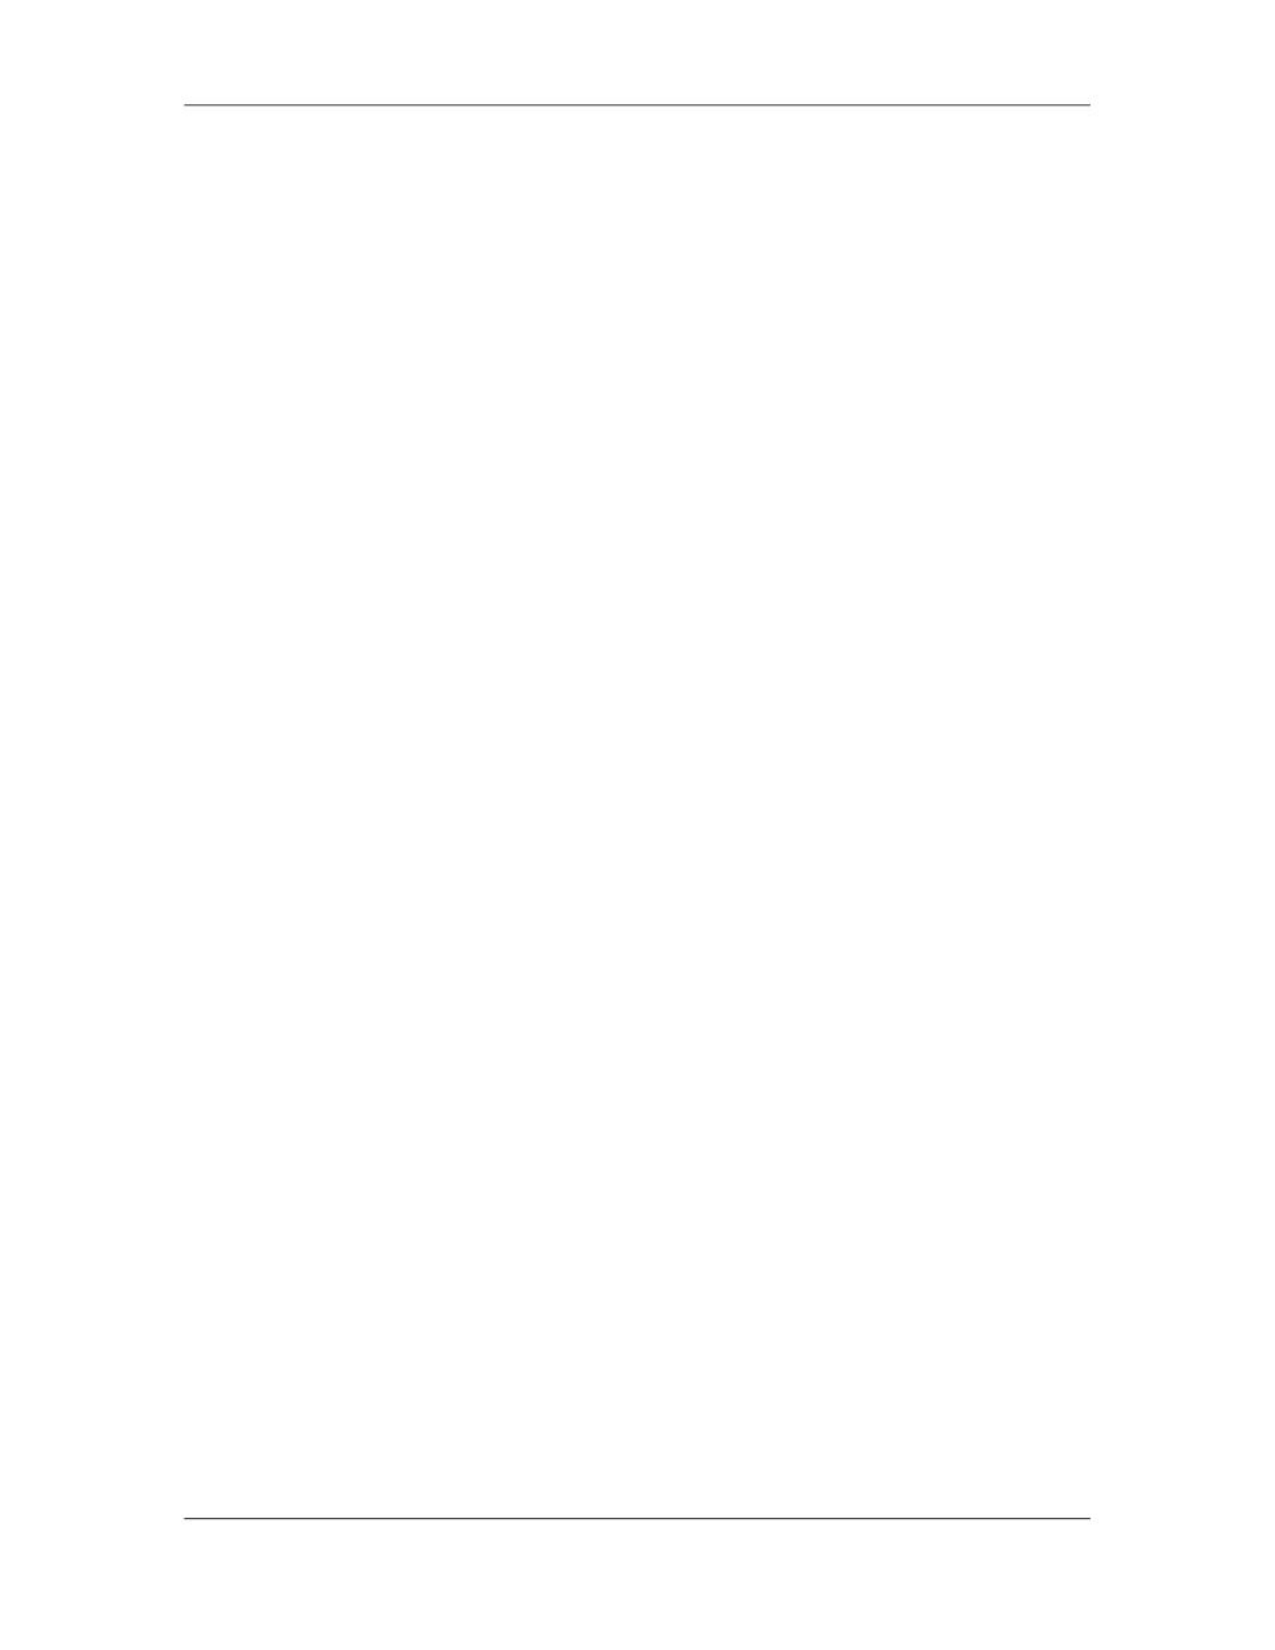

Software Project Management (CS615)

																																																																																																									the secretary. In smaller projects, the project manager can rotate this task each

																																																																																																									week between the participants.

																																																																											2.3 															Software Project Management Framework

																																																																																																									You all know that a project is much more than a collection of methodologies,

																																																																																																									tasks, resources, and reviews. A project is a synchronized event where there is
																																																																																																									perfect harmony and understanding between the participants. The participants are

																																																																																																									equipped with the essential skills of planning, cooperating, helping, and
																																																																																																									communicating. However, the most important activity here is to orchestrate the

																																																																																																									movement of the participants. The onus lies with the project manager to
																																																																																																									synchronize the activities of the project to result in a perfect presentation.

																																																																																																									Although each project manager has a unique style of functioning, there are some
																																																																																																									fundamental approaches that guide a project manager. These approaches are

																																																																																																									traditional project management concepts and software engineering concepts. To
																																																																																																									understand software projects and their dynamics, you must be aware of the

																																																																																																									environment in which a software project is executed. This further requires an
																																																																																																									understanding of the larger framework of software project management.

																																																																																																									In this chapter, you will learn to, build a connection between traditional project

																																																																																																									management concepts and software engineering concepts. Both traditional and
																																																																																																									software projects share the same methodologies, techniques, and processes.

																																																																																																									However, managing software projects requires a distinct approach. In this,
																																																																																																									chapter, you will learn to apply traditional project management principles to

																																																																																																									software projects. Further, you will learn about the responsibilities of a software
																																																																																																									project manager. You will also learn about the phases in a software project and

																																																																																																									the activities within each phase. Finally, the chapter will provide you an overview
																																																																																																									of the problems that affect a software project and the myths prevalent about

																																																																																																									software project management.

																																																																											2.4 															Software Development Life Cycle (SDLC)

																																																																																																									The development of a software project consists of many activities spread across

																																																																																																									multiple phases. Dividing a software project into phases helps you in managing
																																																																																																									the complexities and uncertainties involved in the software project.

																																																																											2.5 															Phases of a Software project

																																																																																																									Each phase represents the development of either a part of the software product or
																																																																																																									something associated with the software project, such as user manual or testing.

																																																																																																									Each phase is composed of various activities. You can consider a phase complete
																																																																																																									when all activities are complete.

																																																																																								                                                                                                                                 66

																																																																																																																																																																																						© Copyright Virtual University of Pakistan